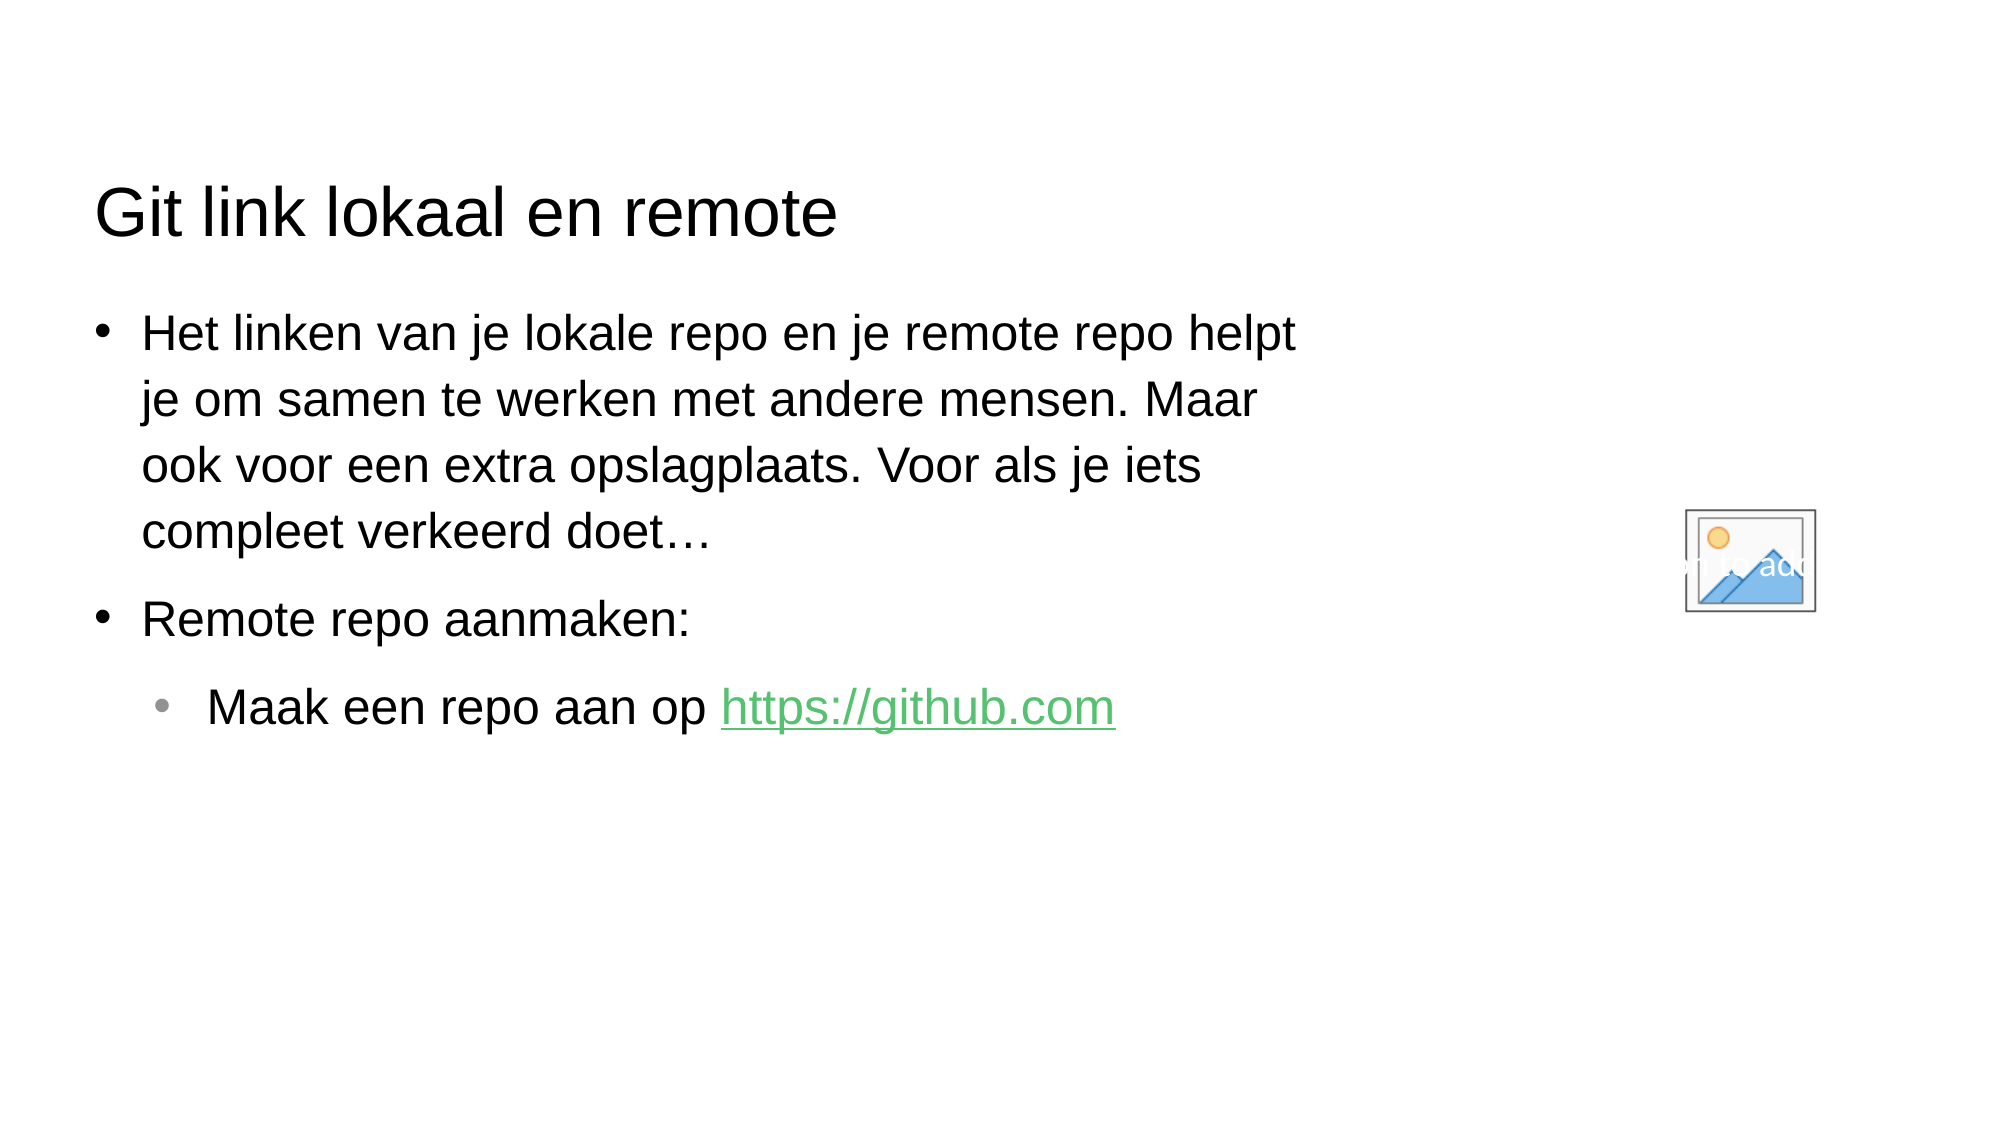

# Git link lokaal en remote
Het linken van je lokale repo en je remote repo helpt je om samen te werken met andere mensen. Maar ook voor een extra opslagplaats. Voor als je iets compleet verkeerd doet…
Remote repo aanmaken:
Maak een repo aan op https://github.com